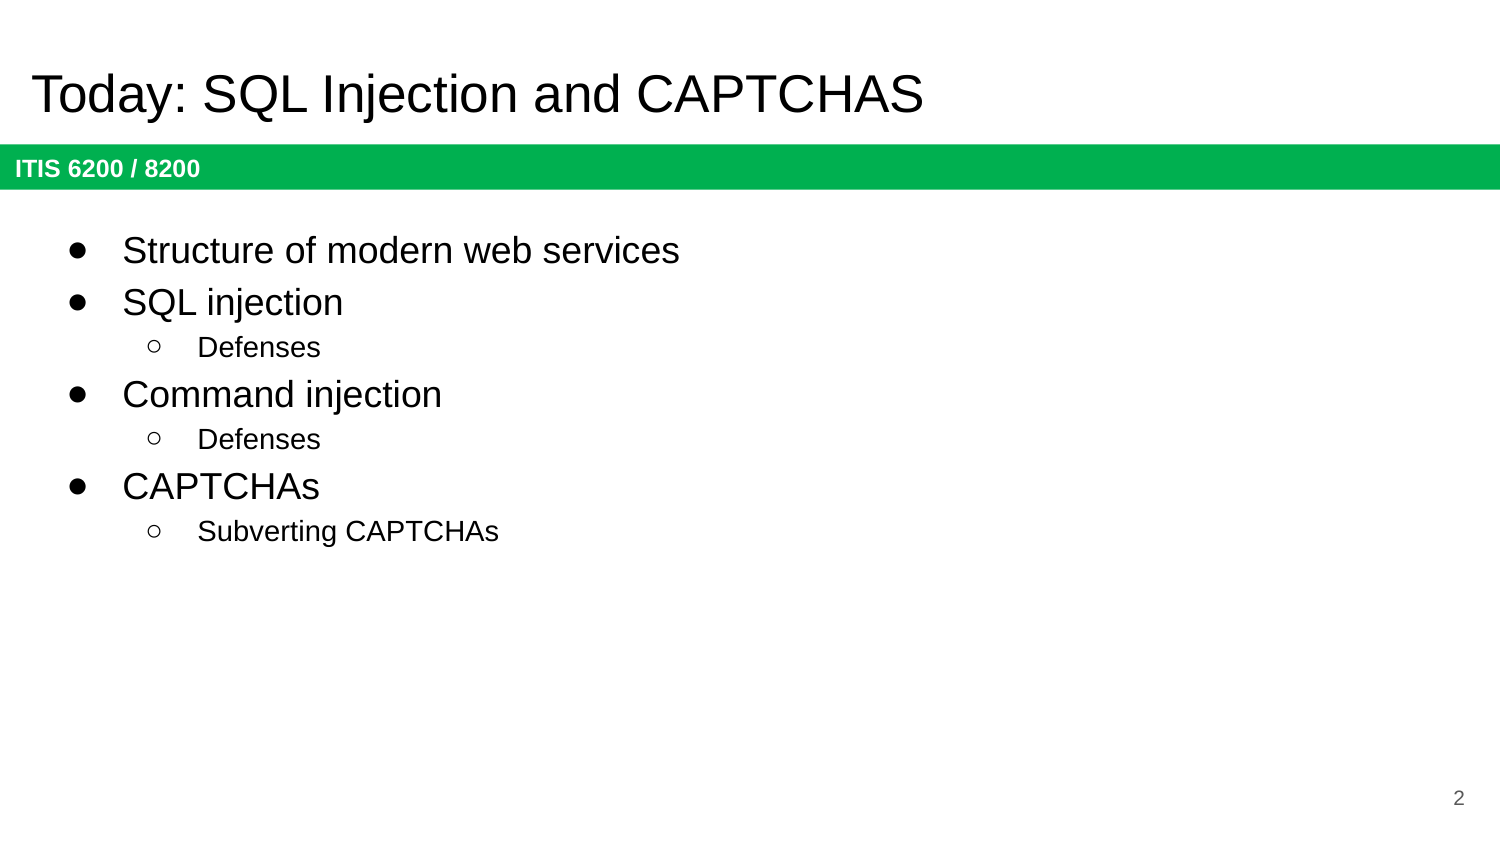

# Today: SQL Injection and CAPTCHAS
Structure of modern web services
SQL injection
Defenses
Command injection
Defenses
CAPTCHAs
Subverting CAPTCHAs
2